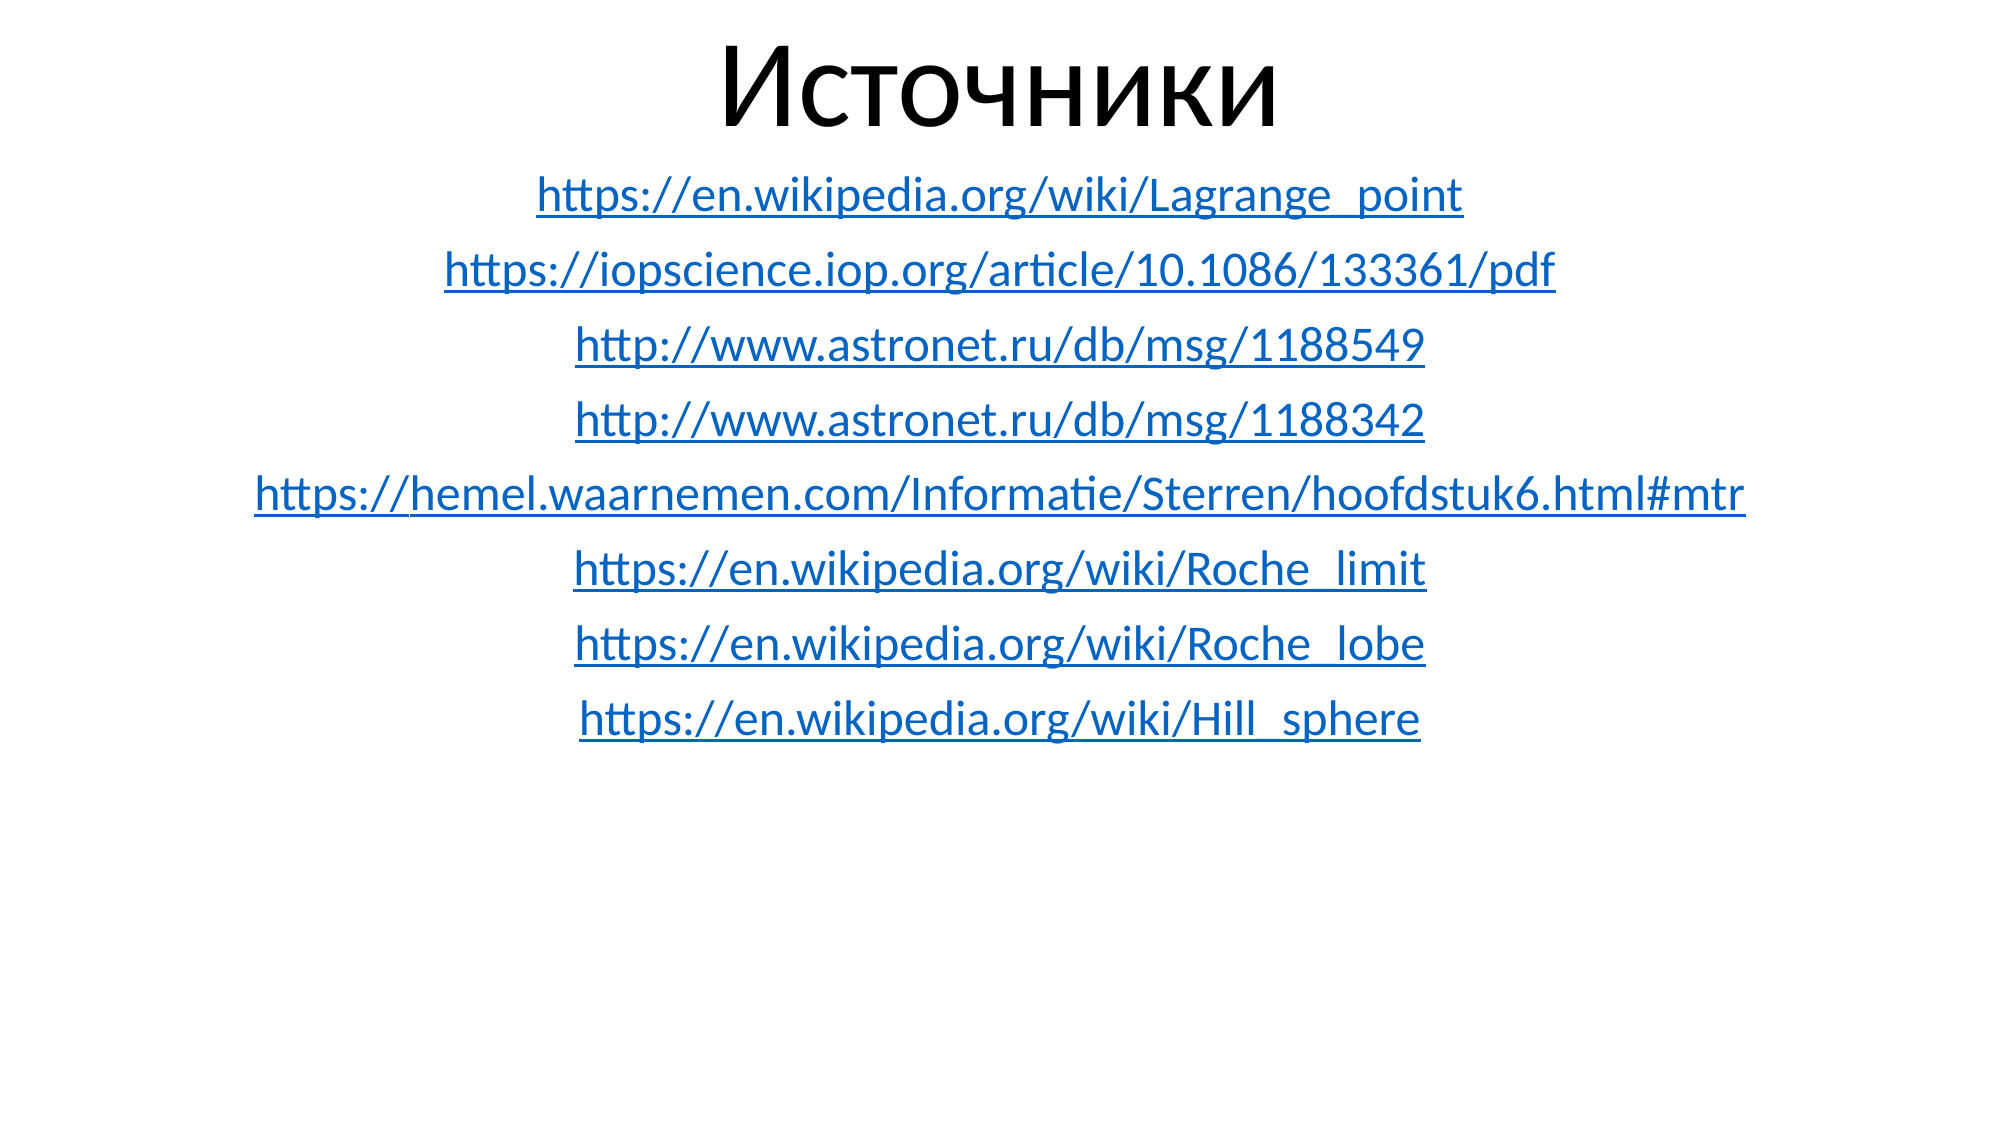

# Источники
https://en.wikipedia.org/wiki/Lagrange_point
https://iopscience.iop.org/article/10.1086/133361/pdf
http://www.astronet.ru/db/msg/1188549
http://www.astronet.ru/db/msg/1188342
https://hemel.waarnemen.com/Informatie/Sterren/hoofdstuk6.html#mtr
https://en.wikipedia.org/wiki/Roche_limit
https://en.wikipedia.org/wiki/Roche_lobe
https://en.wikipedia.org/wiki/Hill_sphere